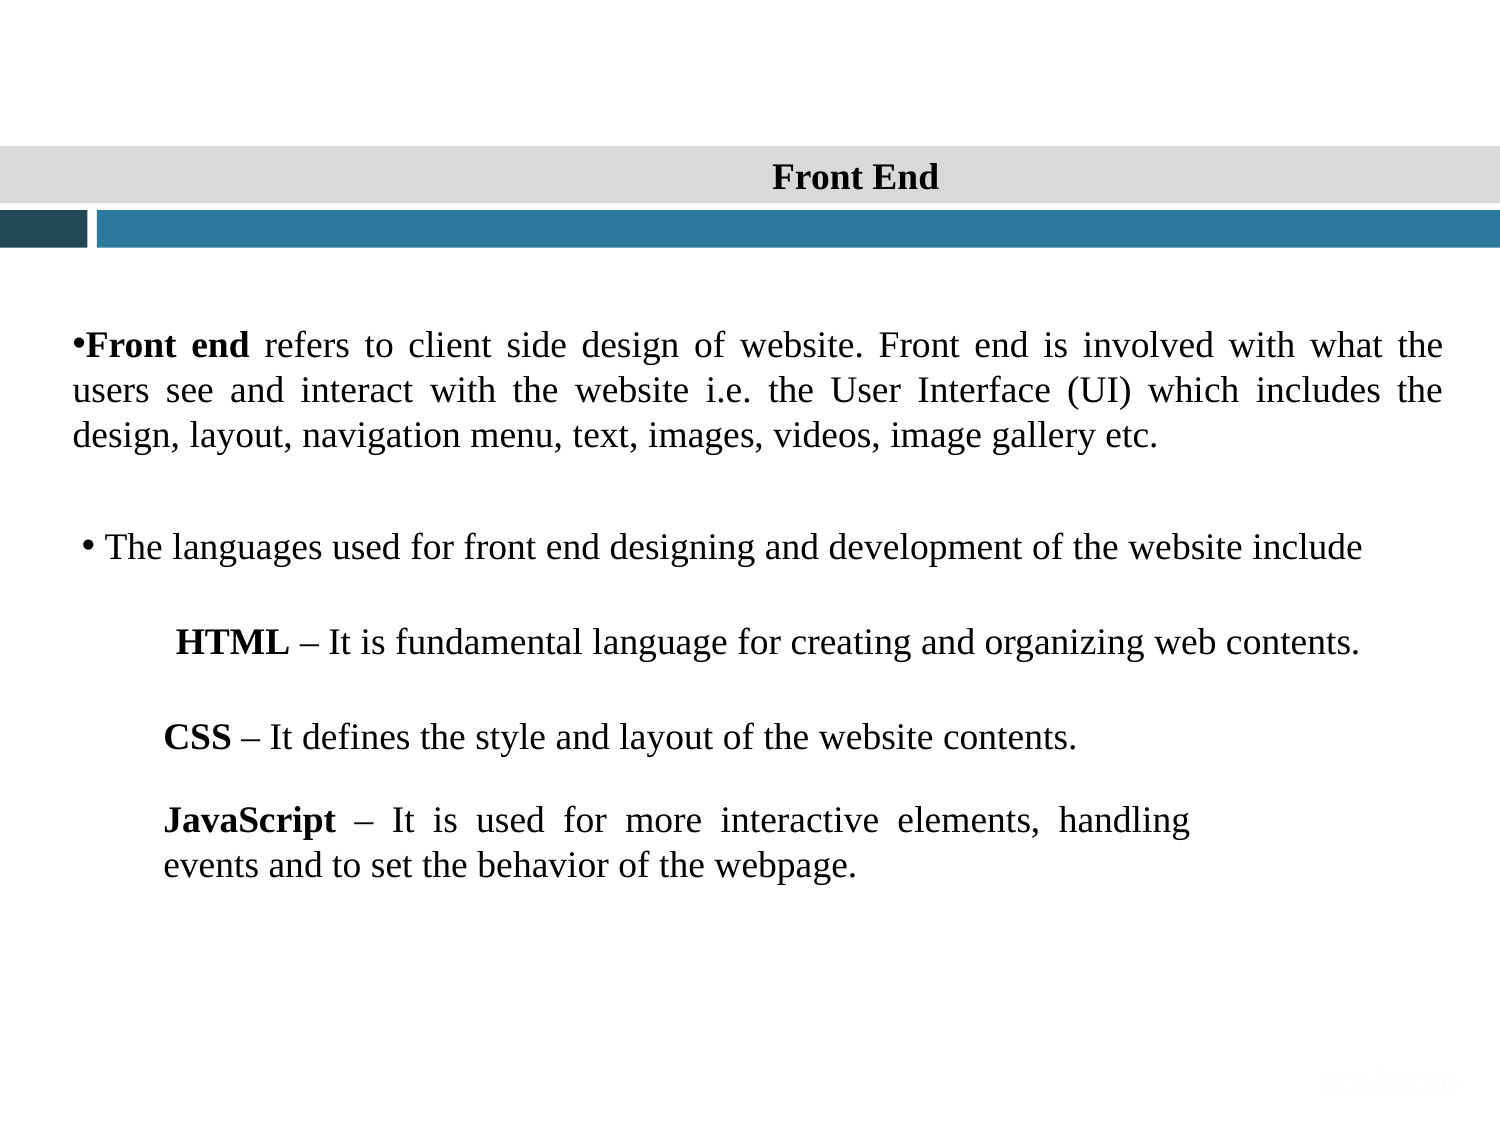

Front End
Front end refers to client side design of website. Front end is involved with what the users see and interact with the website i.e. the User Interface (UI) which includes the design, layout, navigation menu, text, images, videos, image gallery etc.

 The languages used for front end designing and development of the website include

  HTML – It is fundamental language for creating and organizing web contents.

CSS – It defines the style and layout of the website contents.

JavaScript – It is used for more interactive elements, handling events and to set the behavior of the webpage.